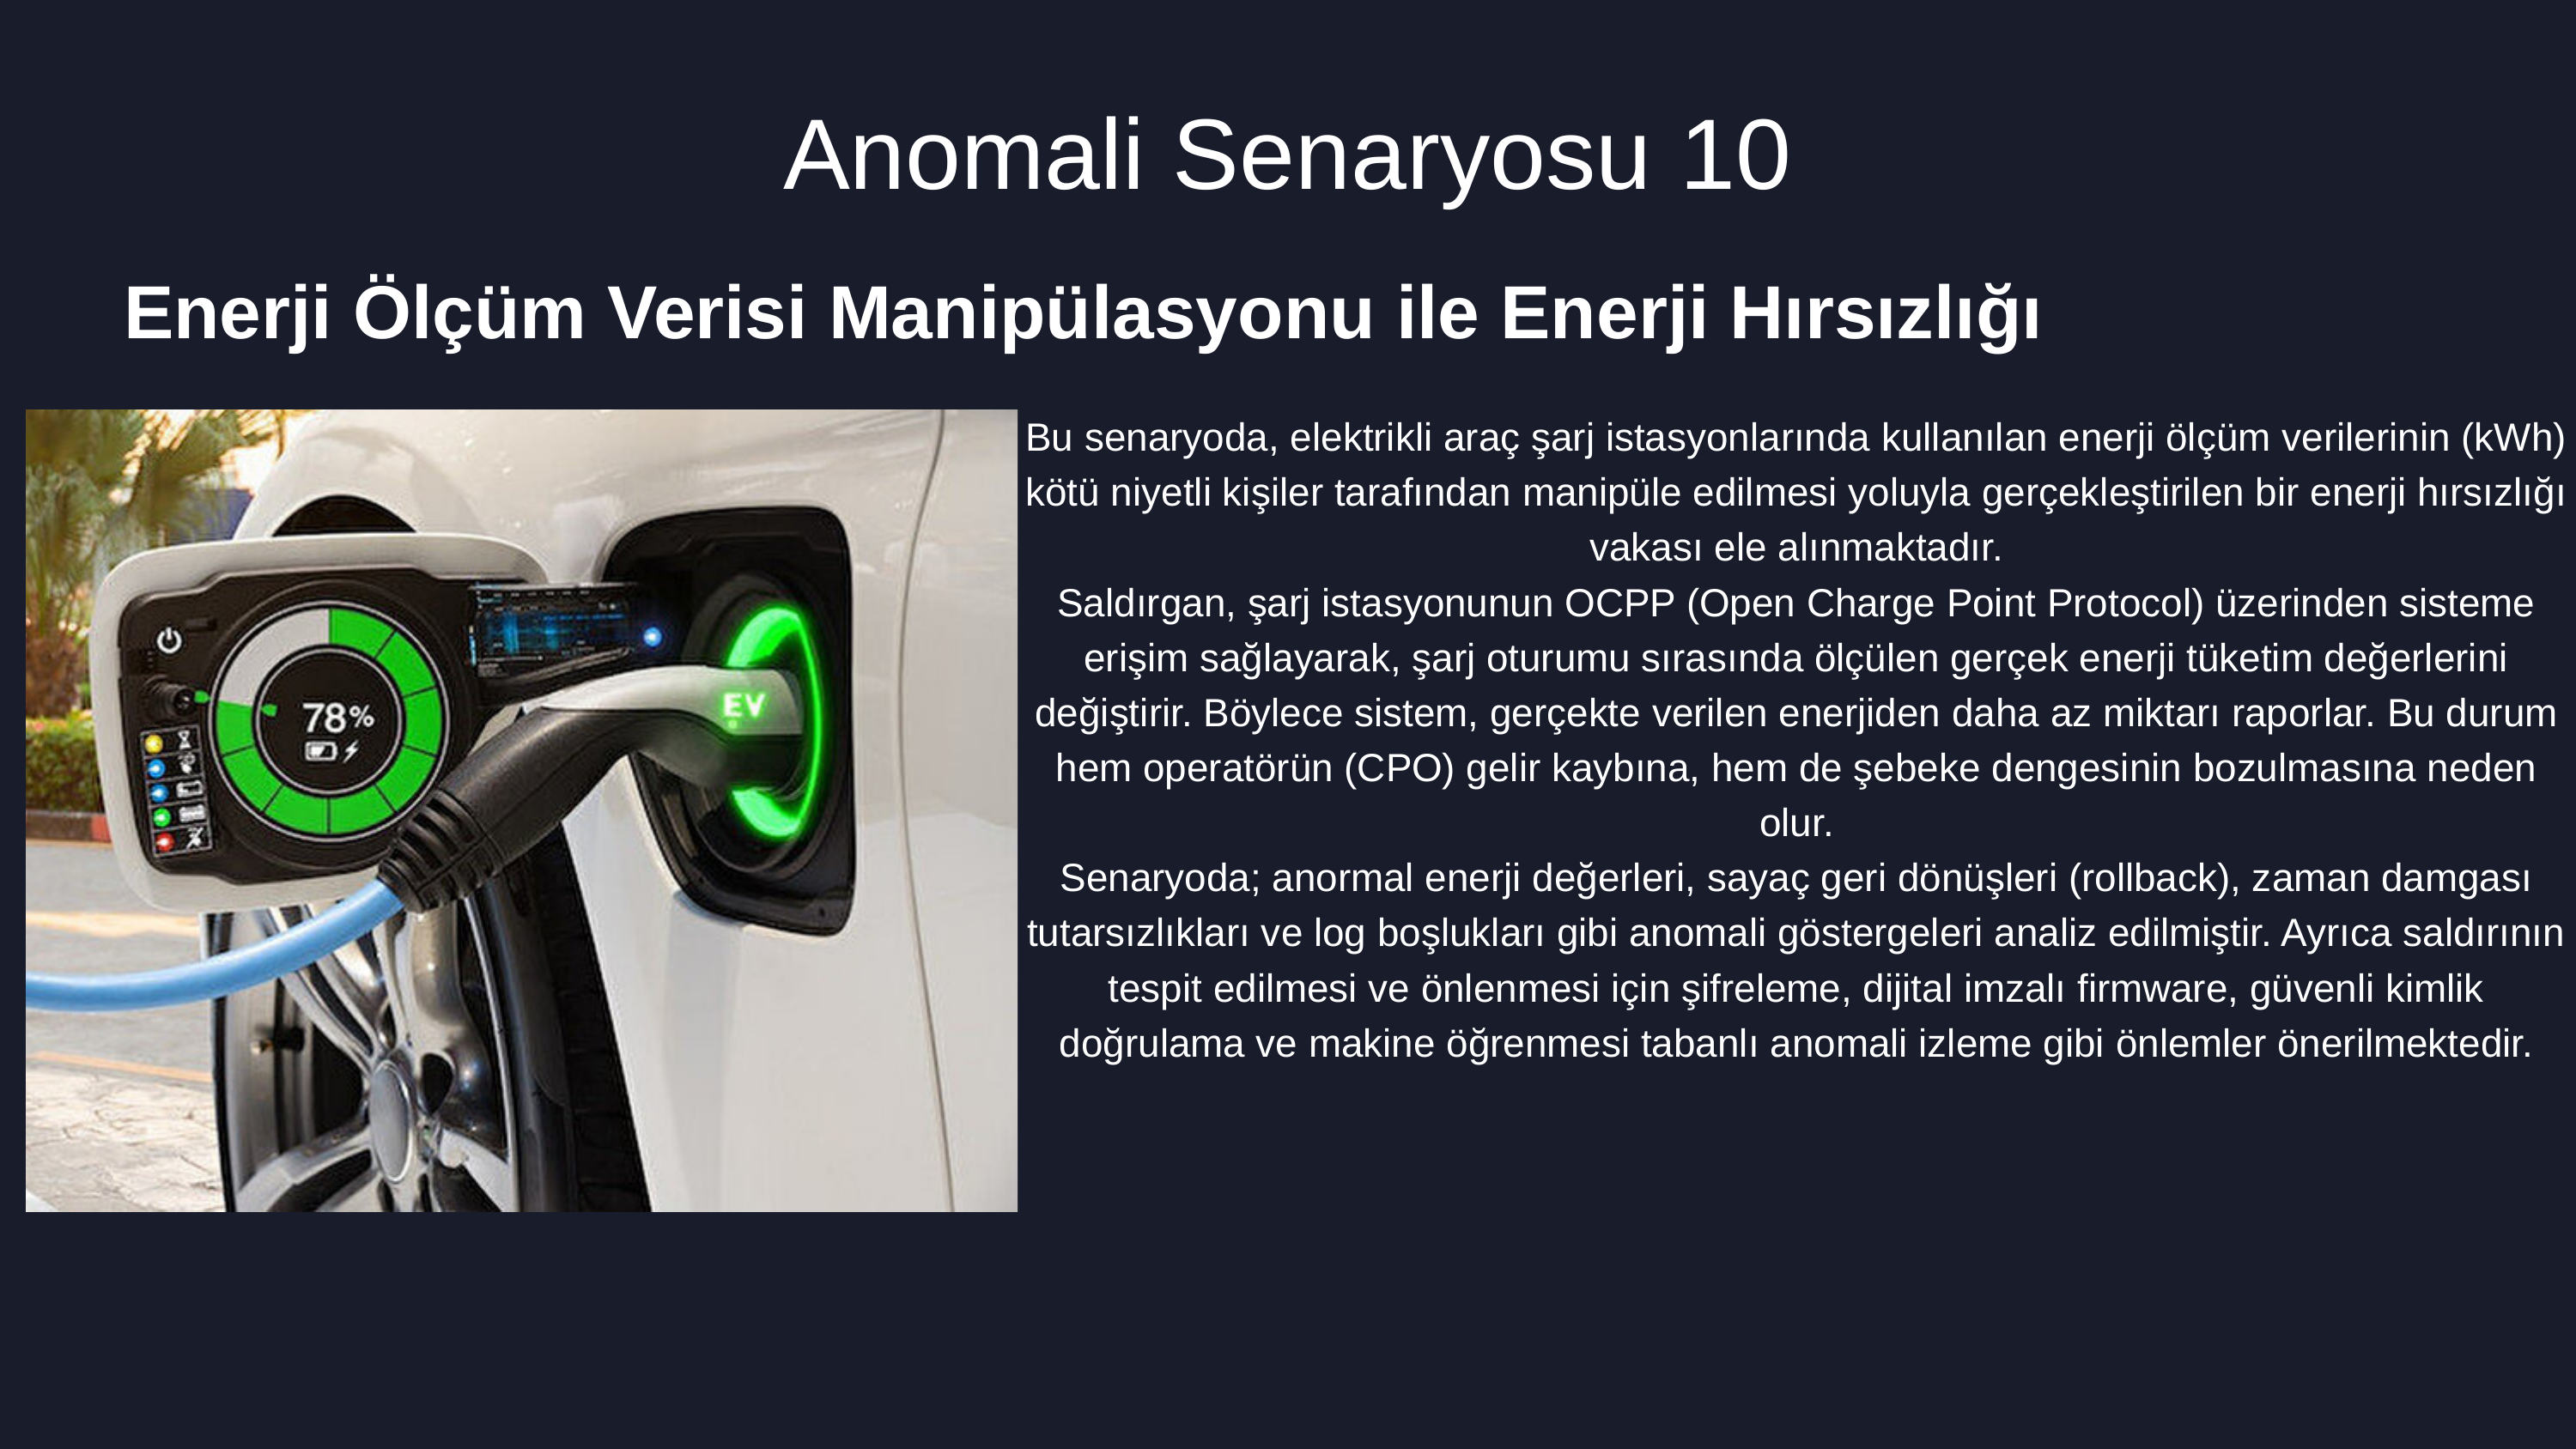

Anomali Senaryosu 10
Enerji Ölçüm Verisi Manipülasyonu ile Enerji Hırsızlığı
Bu senaryoda, elektrikli araç şarj istasyonlarında kullanılan enerji ölçüm verilerinin (kWh) kötü niyetli kişiler tarafından manipüle edilmesi yoluyla gerçekleştirilen bir enerji hırsızlığı vakası ele alınmaktadır.
Saldırgan, şarj istasyonunun OCPP (Open Charge Point Protocol) üzerinden sisteme erişim sağlayarak, şarj oturumu sırasında ölçülen gerçek enerji tüketim değerlerini değiştirir. Böylece sistem, gerçekte verilen enerjiden daha az miktarı raporlar. Bu durum hem operatörün (CPO) gelir kaybına, hem de şebeke dengesinin bozulmasına neden olur.
Senaryoda; anormal enerji değerleri, sayaç geri dönüşleri (rollback), zaman damgası tutarsızlıkları ve log boşlukları gibi anomali göstergeleri analiz edilmiştir. Ayrıca saldırının tespit edilmesi ve önlenmesi için şifreleme, dijital imzalı firmware, güvenli kimlik doğrulama ve makine öğrenmesi tabanlı anomali izleme gibi önlemler önerilmektedir.